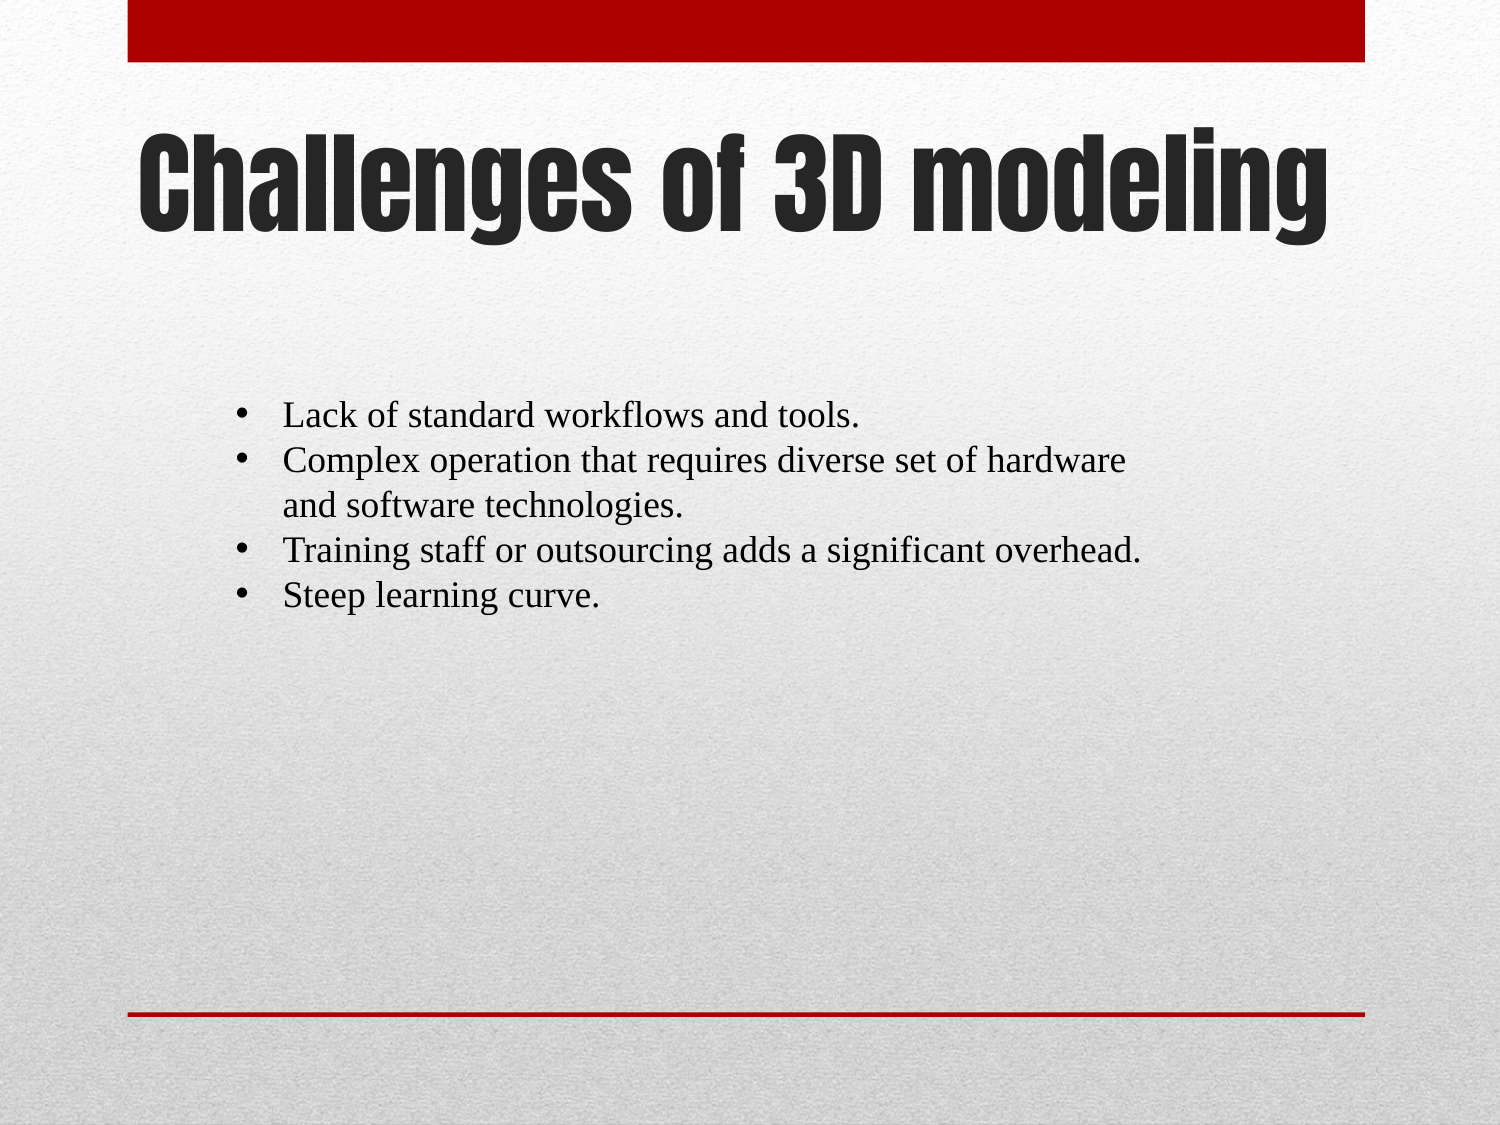

# Challenges of 3D modeling
Lack of standard workflows and tools.
Complex operation that requires diverse set of hardware and software technologies.
Training staff or outsourcing adds a significant overhead.
Steep learning curve.